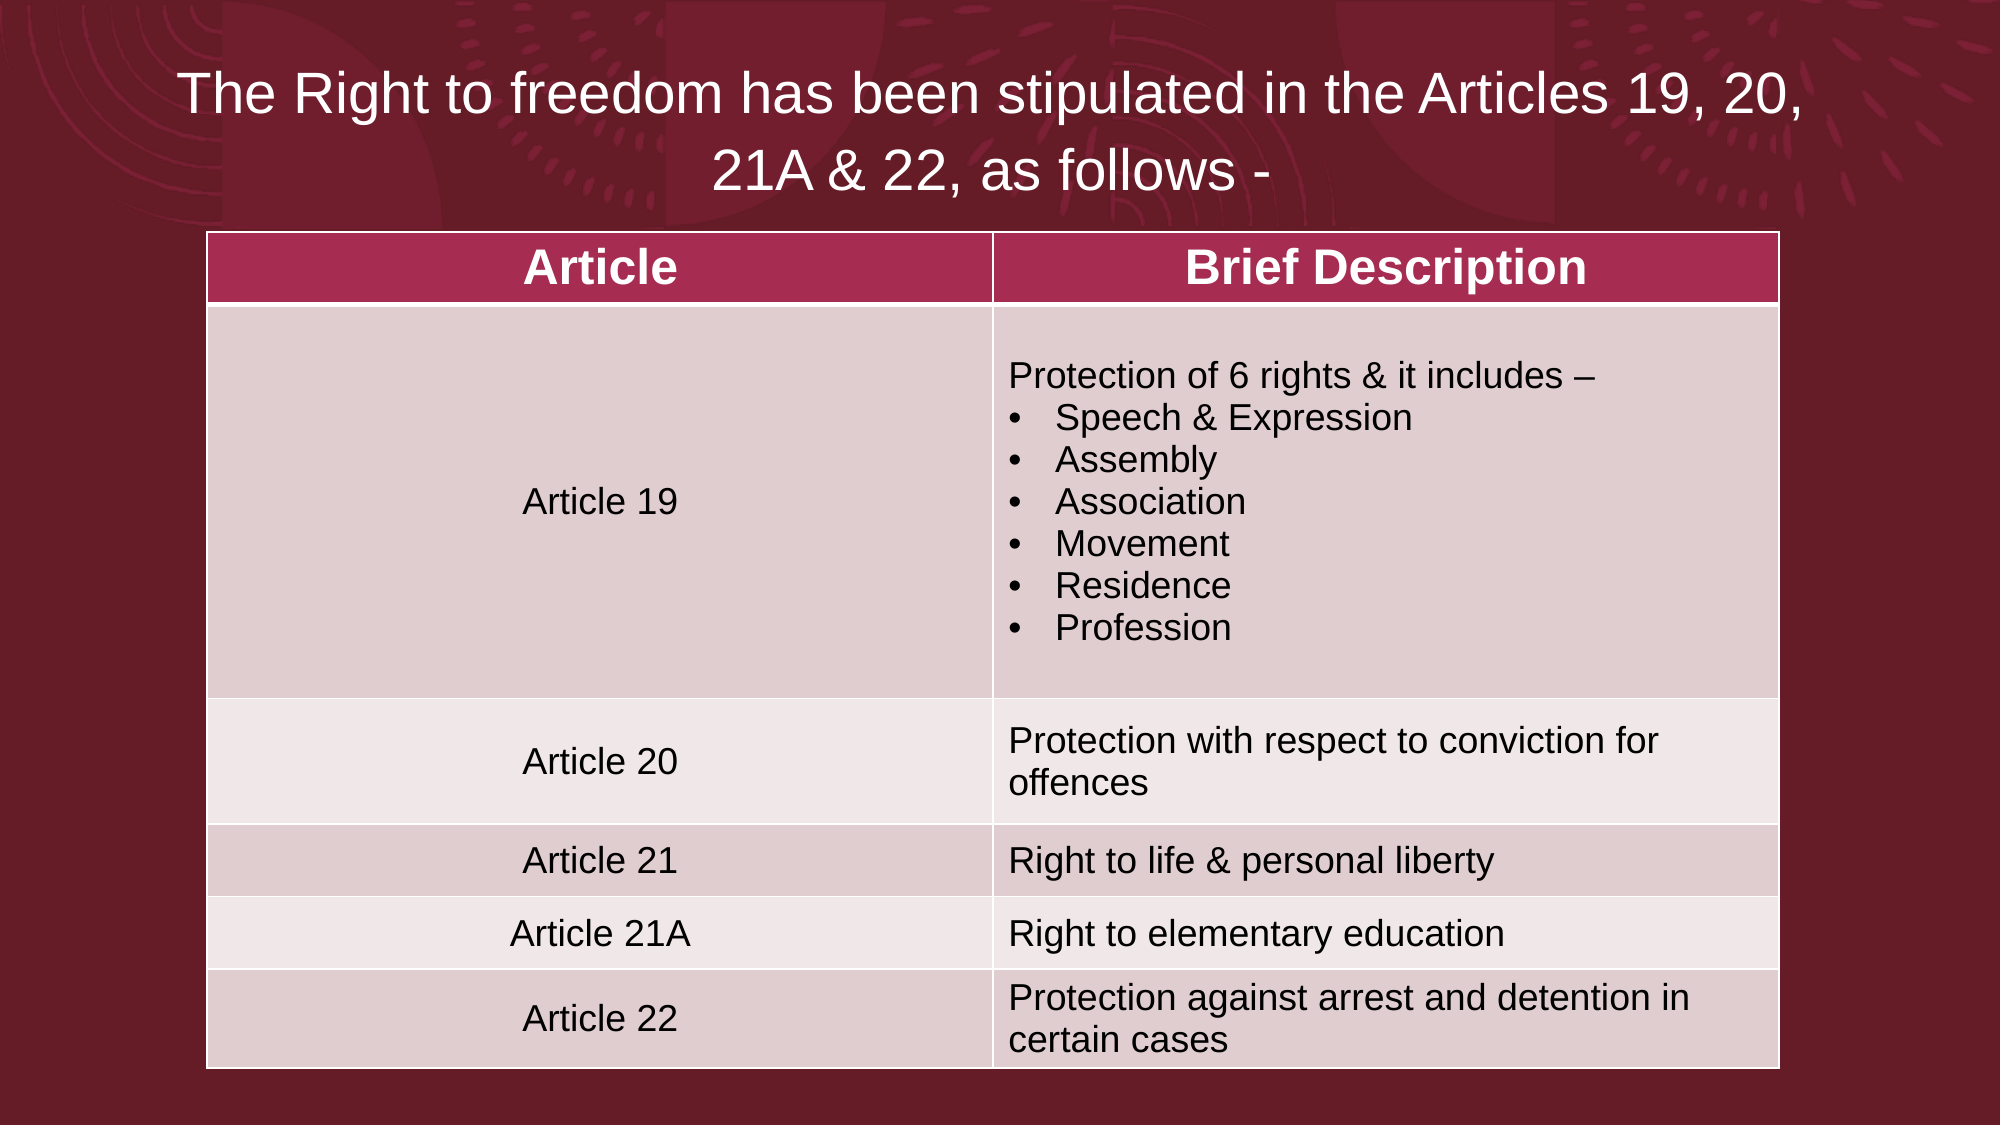

The Right to freedom has been stipulated in the Articles 19, 20,  21A & 22, as follows -
| Article | Brief Description |
| --- | --- |
| Article 19 | Protection of 6 rights & it includes – Speech & Expression Assembly Association Movement Residence Profession |
| Article 20 | Protection with respect to conviction for offences |
| Article 21 | Right to life & personal liberty |
| Article 21A | Right to elementary education |
| Article 22 | Protection against arrest and detention in certain cases |